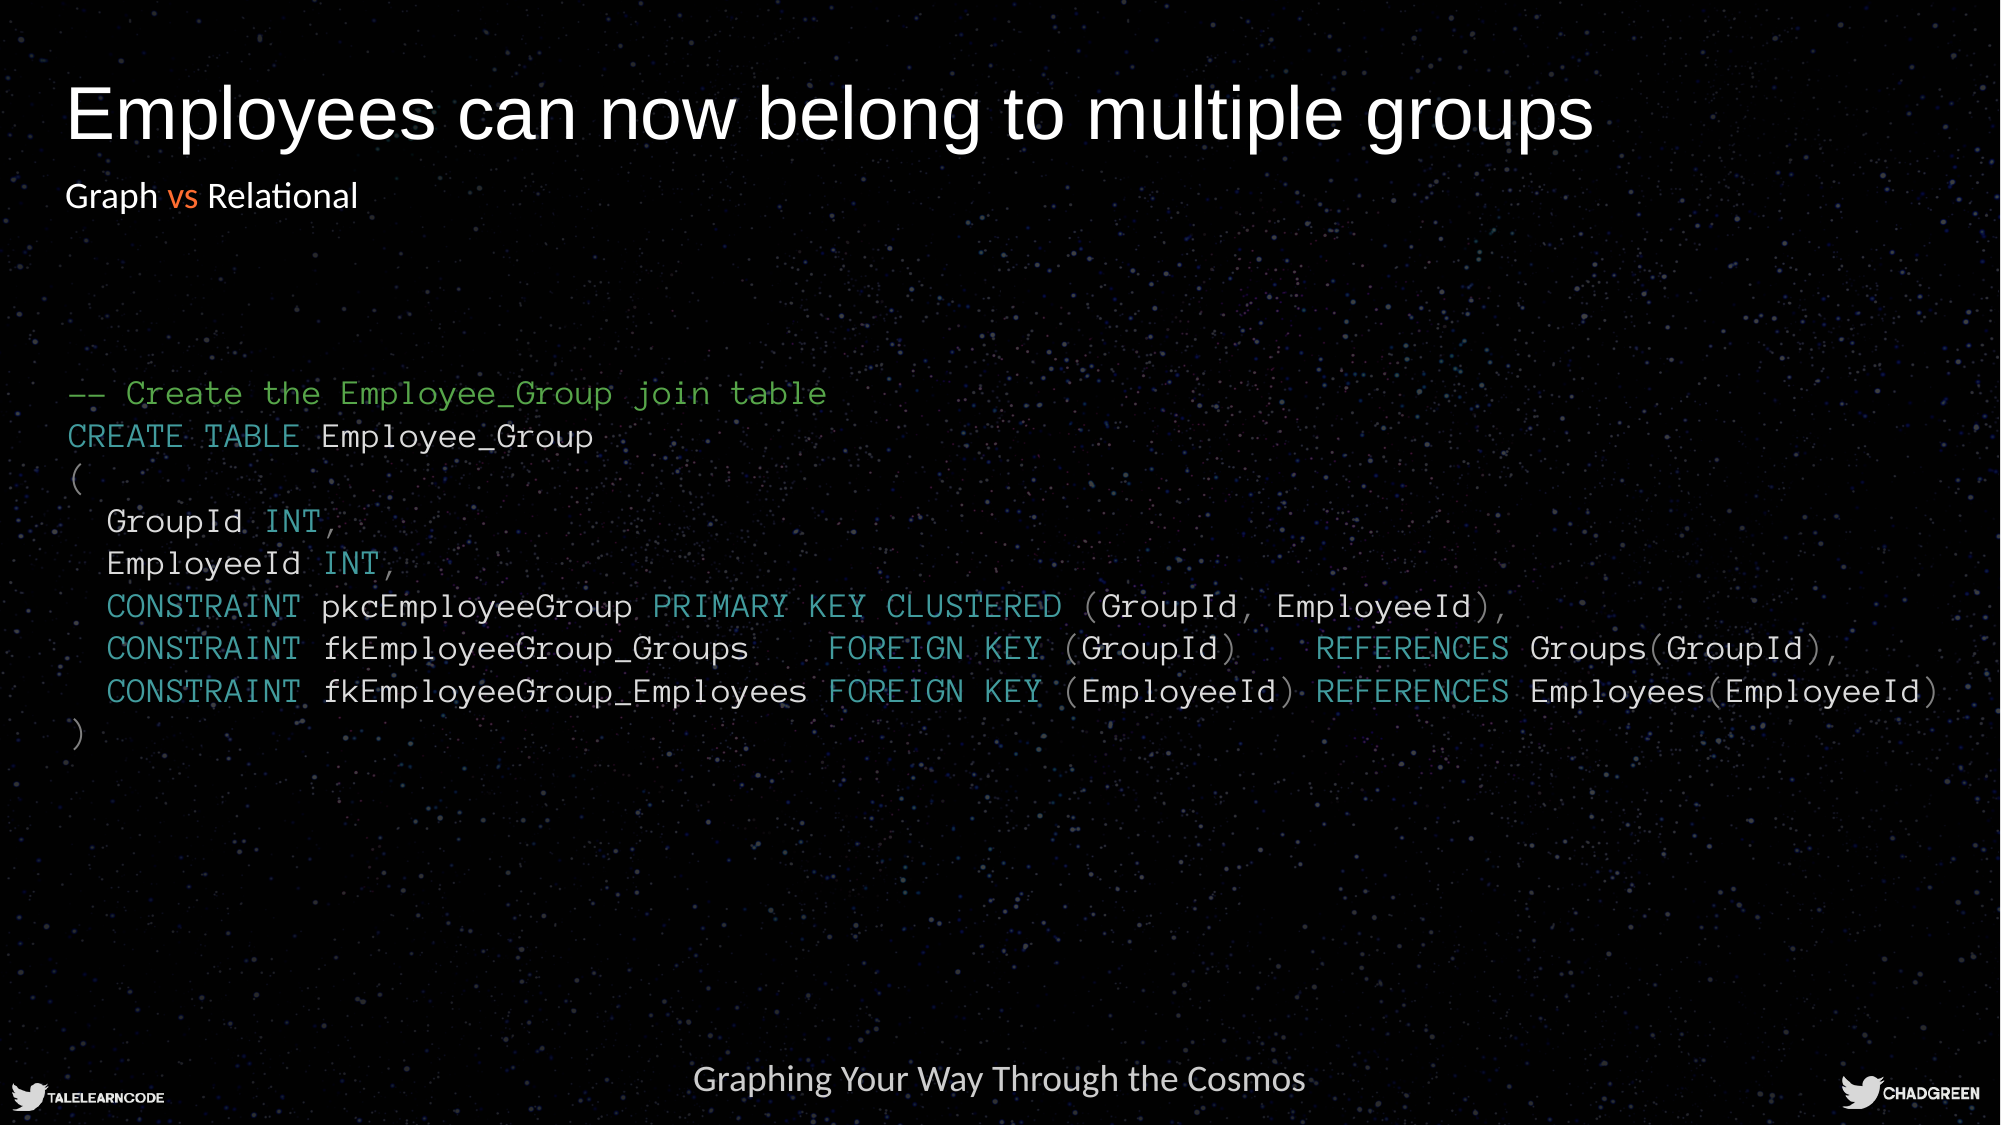

# Employees can now belong to multiple groups
Graph vs Relational
-- Create the Employee_Group join table
CREATE TABLE Employee_Group
(
  GroupId INT,
  EmployeeId INT,
  CONSTRAINT pkcEmployeeGroup PRIMARY KEY CLUSTERED (GroupId, EmployeeId),
  CONSTRAINT fkEmployeeGroup_Groups    FOREIGN KEY (GroupId)    REFERENCES Groups(GroupId),
  CONSTRAINT fkEmployeeGroup_Employees FOREIGN KEY (EmployeeId) REFERENCES Employees(EmployeeId)
)